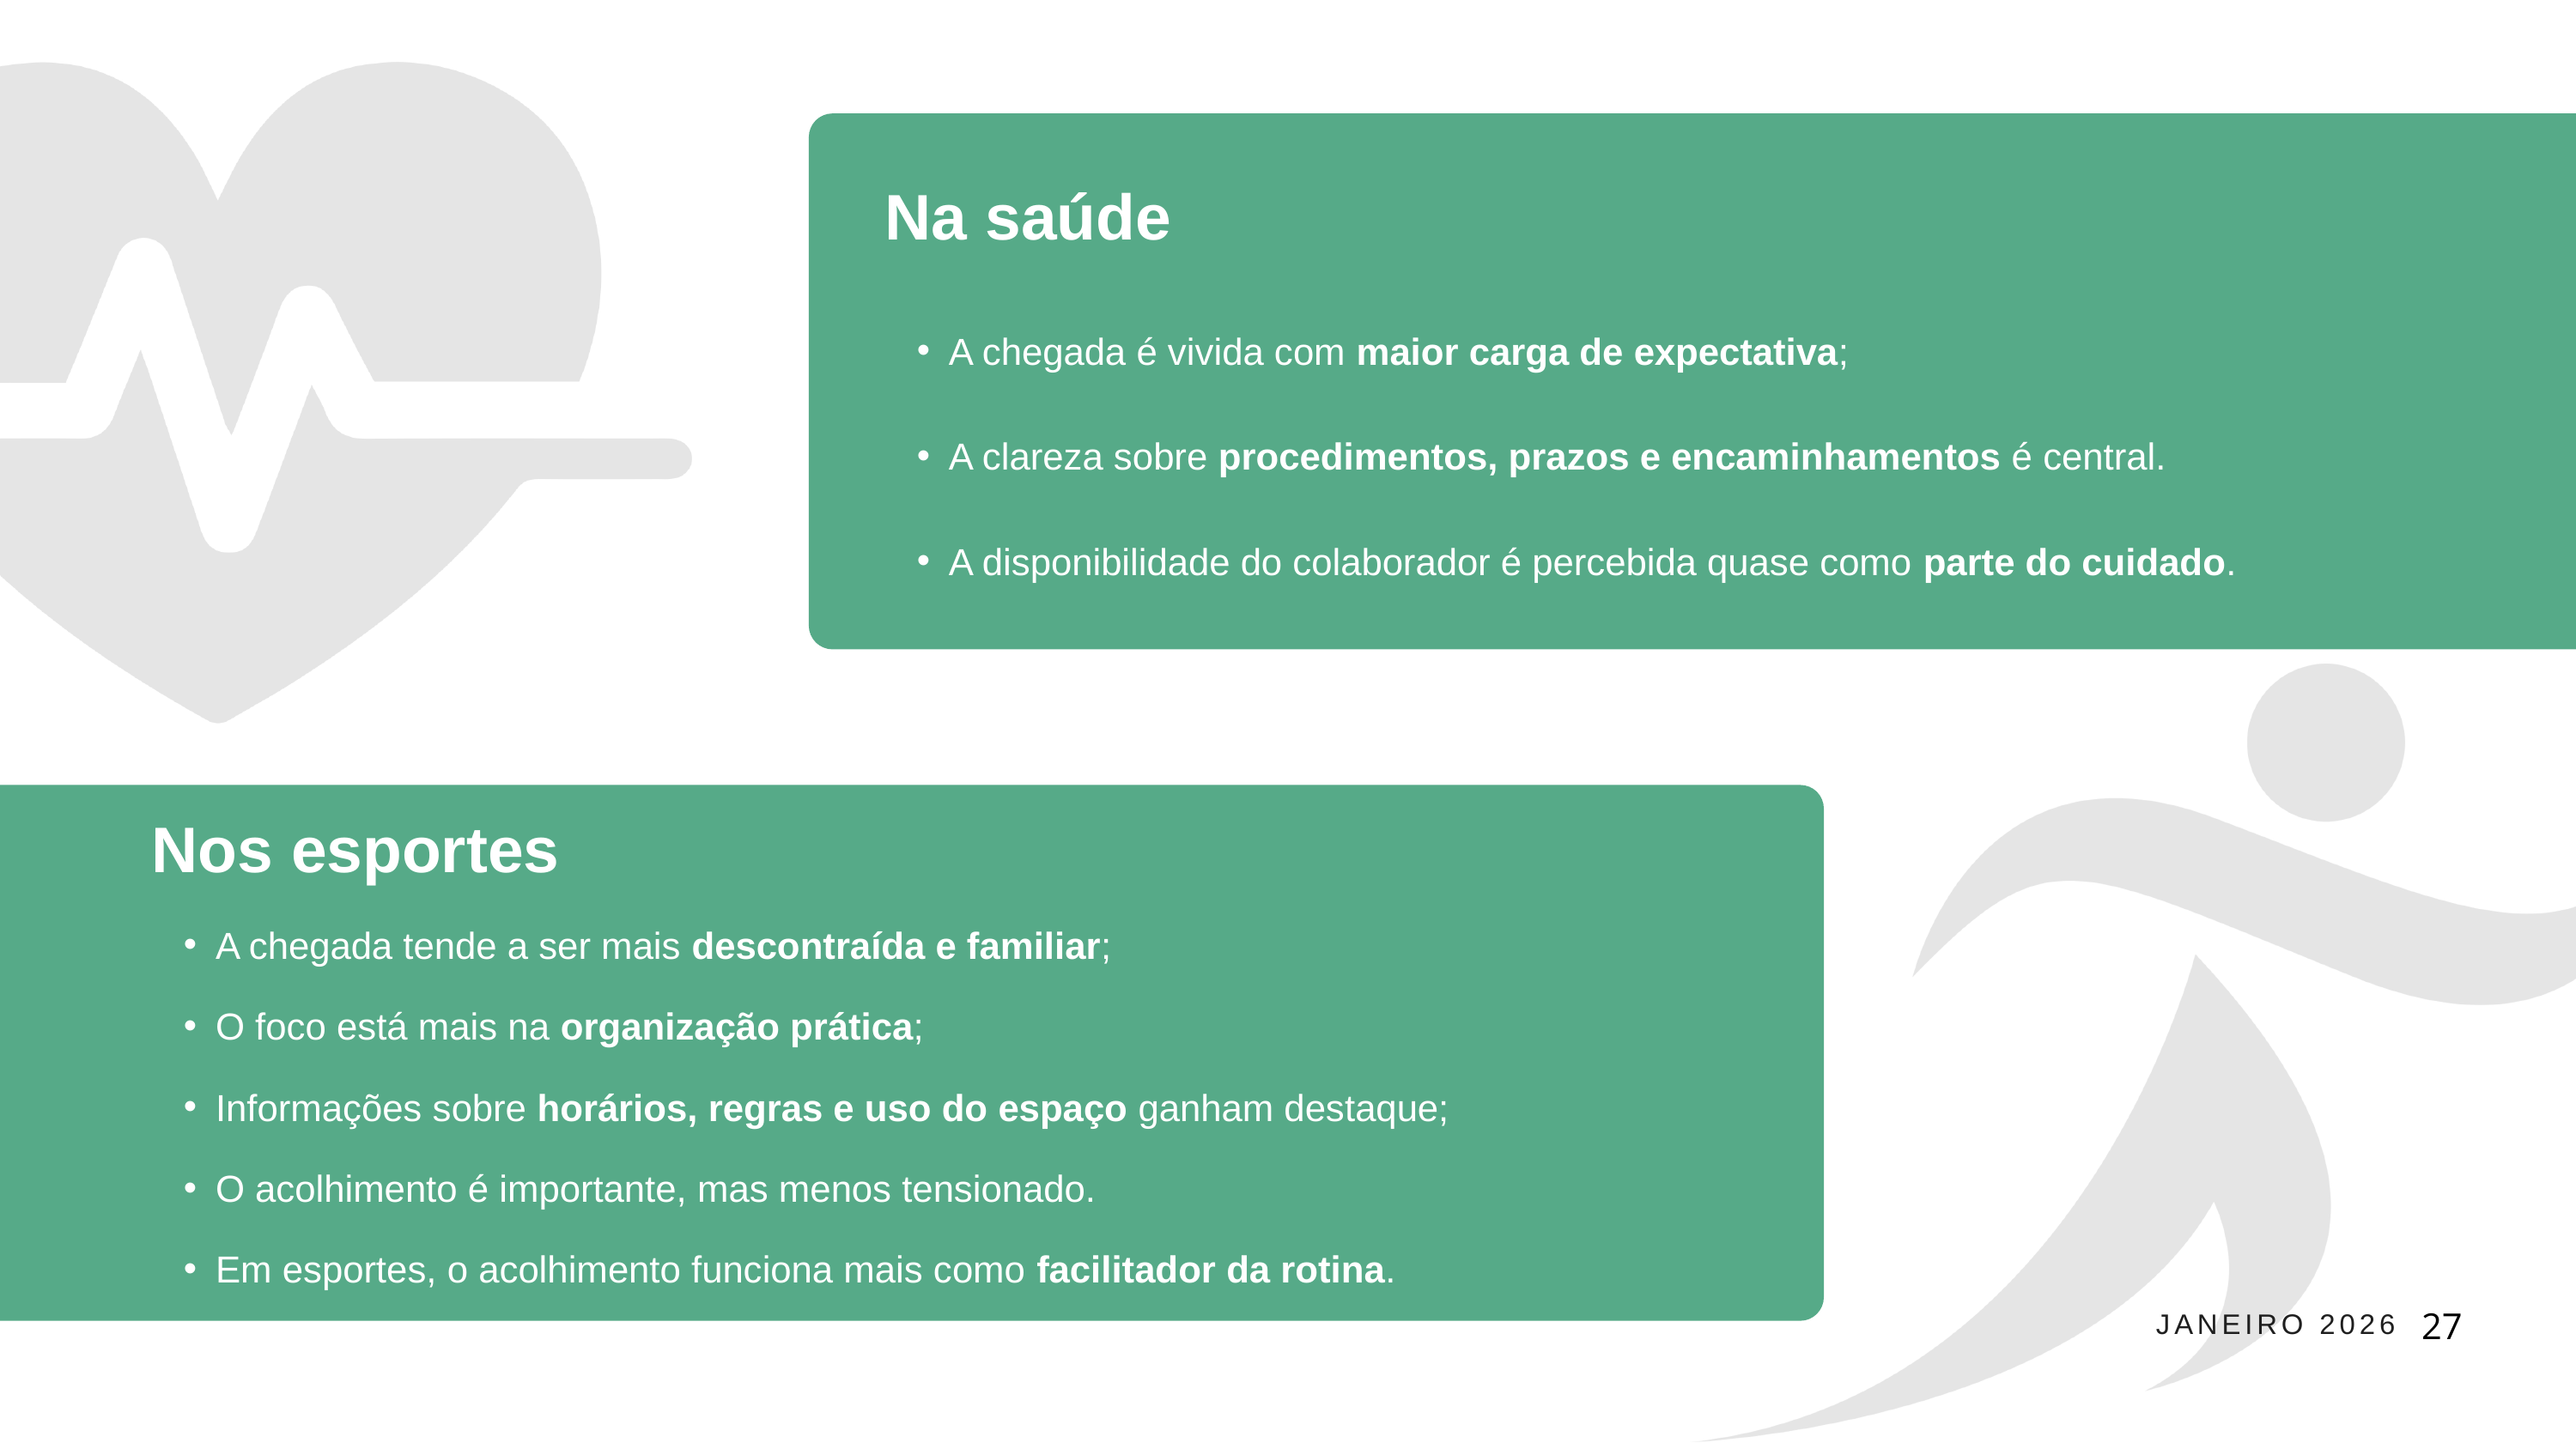

Na saúde

A chegada é vivida com maior carga de expectativa;

A clareza sobre procedimentos, prazos e encaminhamentos é central.

A disponibilidade do colaborador é percebida quase como parte do cuidado.

Nos esportes

A chegada tende a ser mais descontraída e familiar;

O foco está mais na organização prática;

Informações sobre horários, regras e uso do espaço ganham destaque;

O acolhimento é importante, mas menos tensionado.

Em esportes, o acolhimento funciona mais como facilitador da rotina.
27
JANEIRO 2026